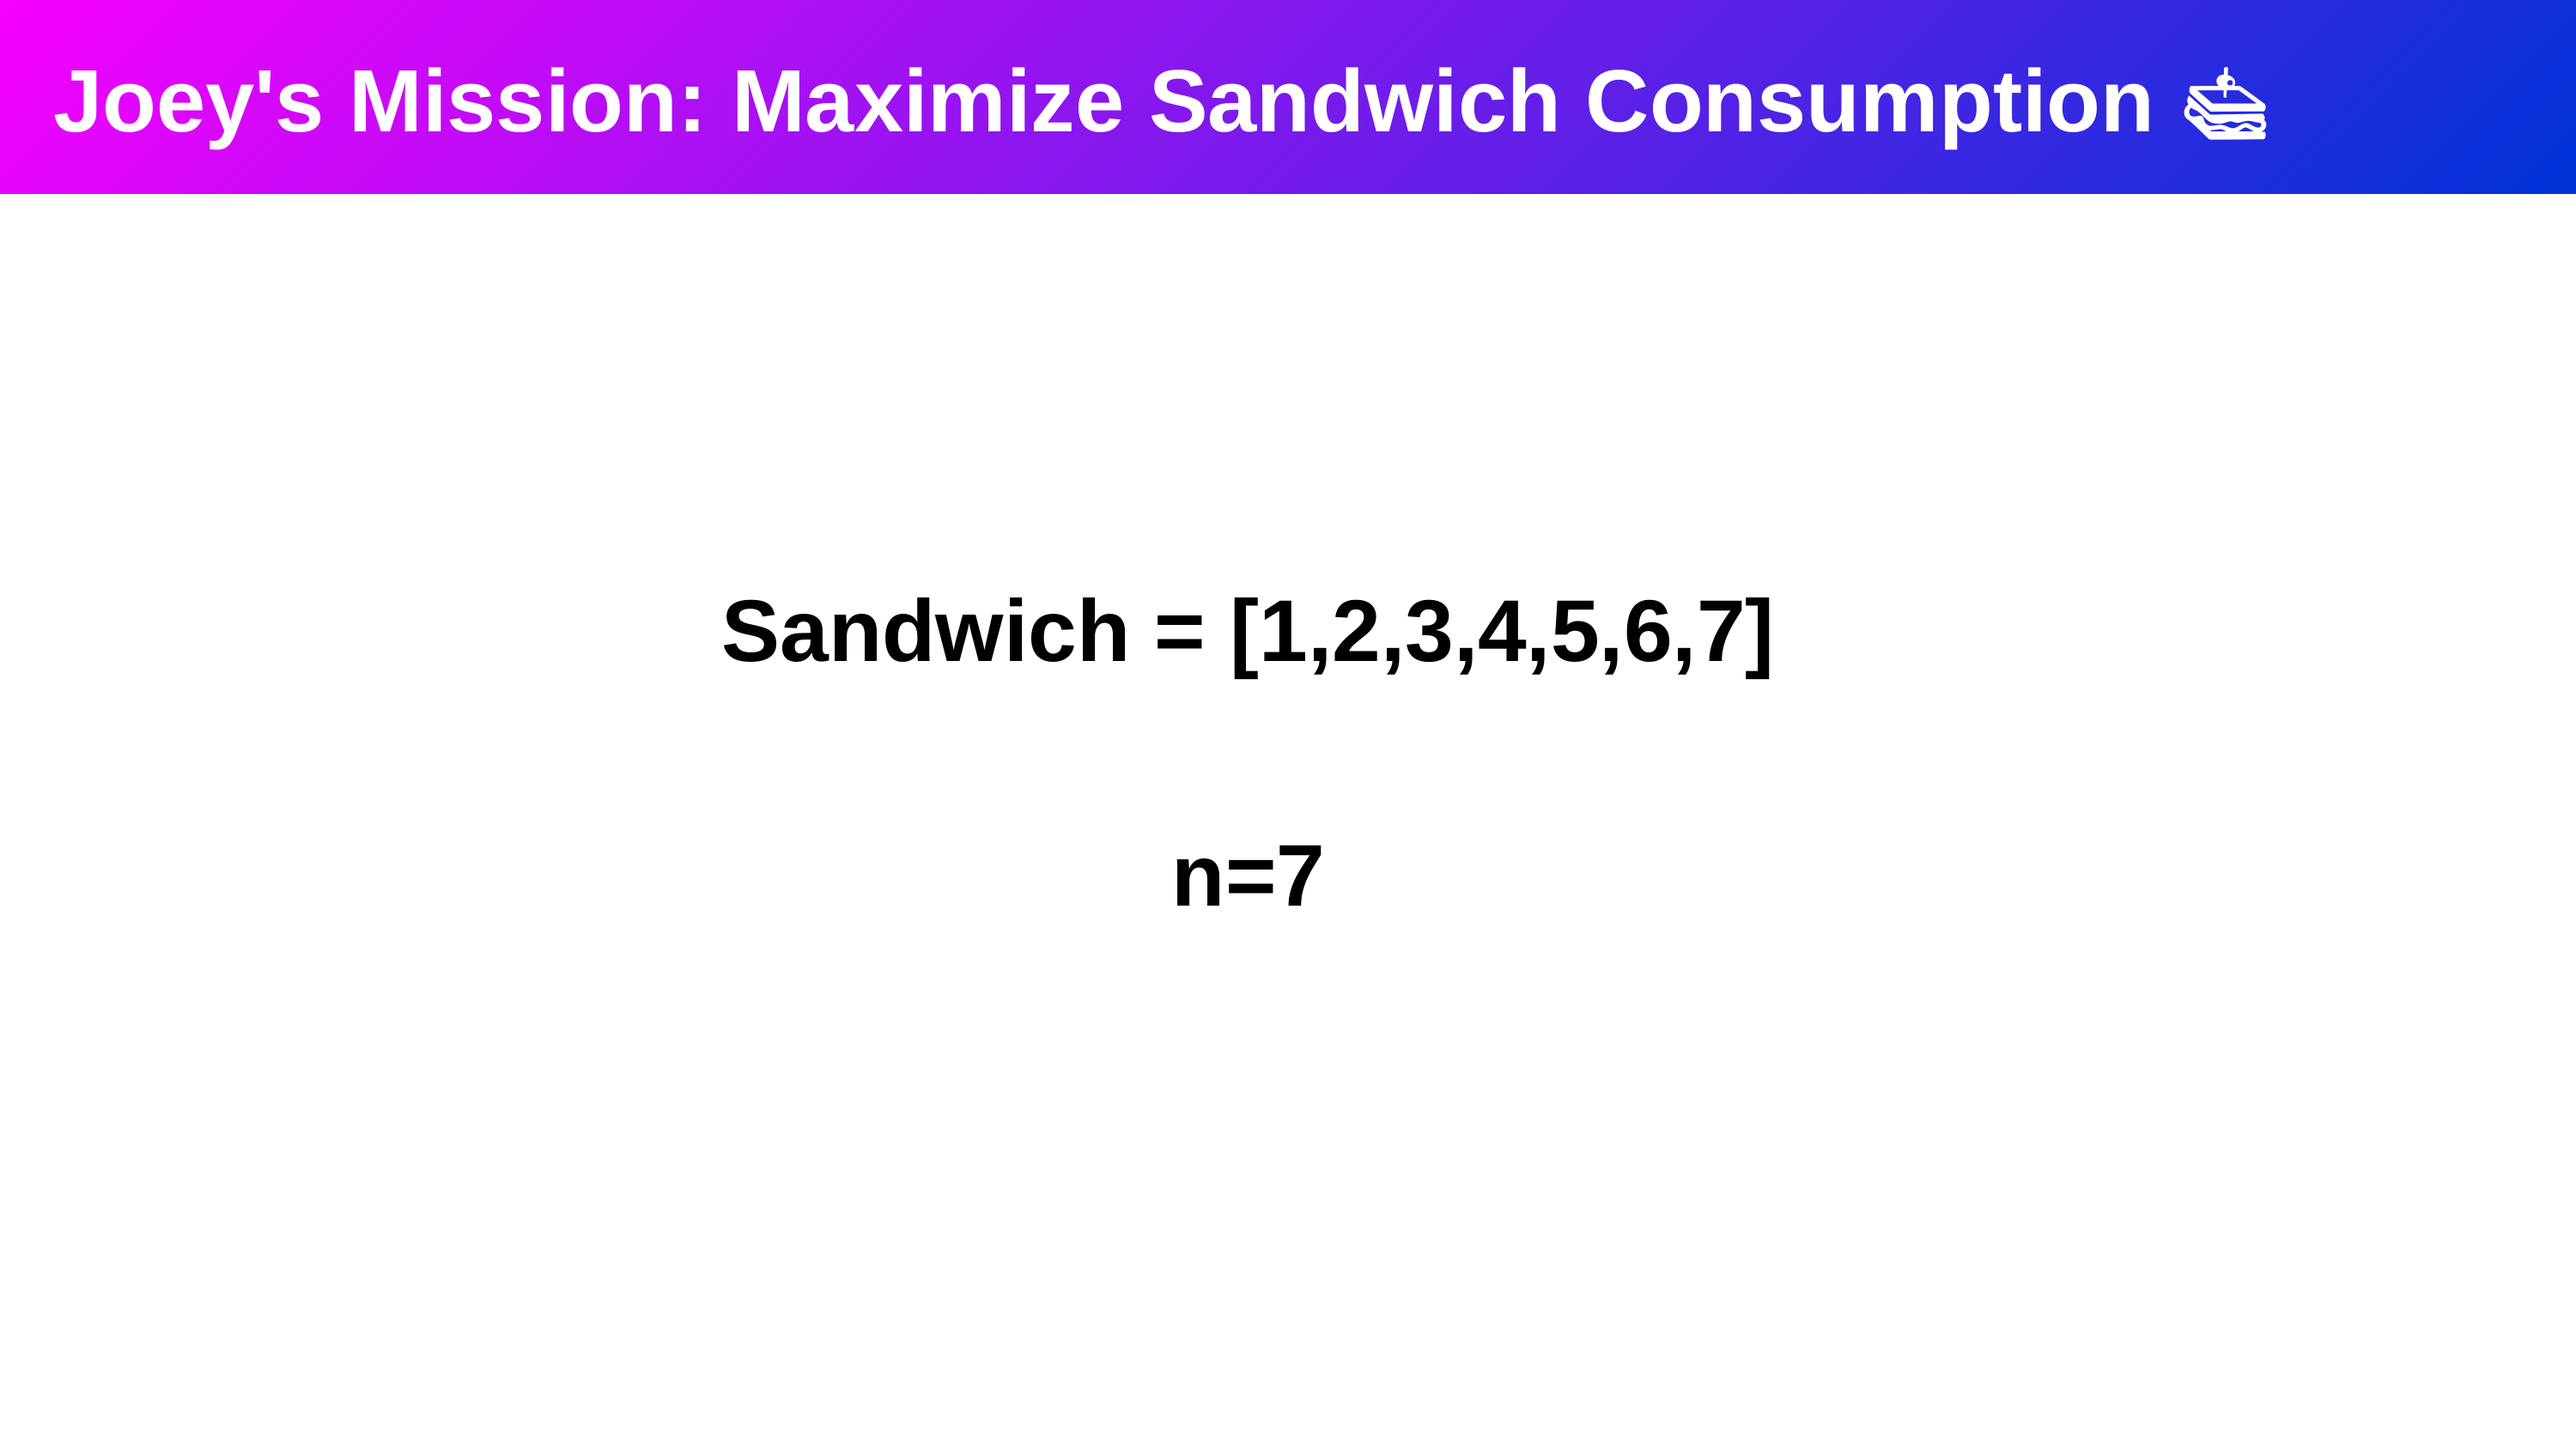

Joey's Mission: Maximize Sandwich Consumption 🥪
Sandwich = [1,2,3,4,5,6,7]

n=7